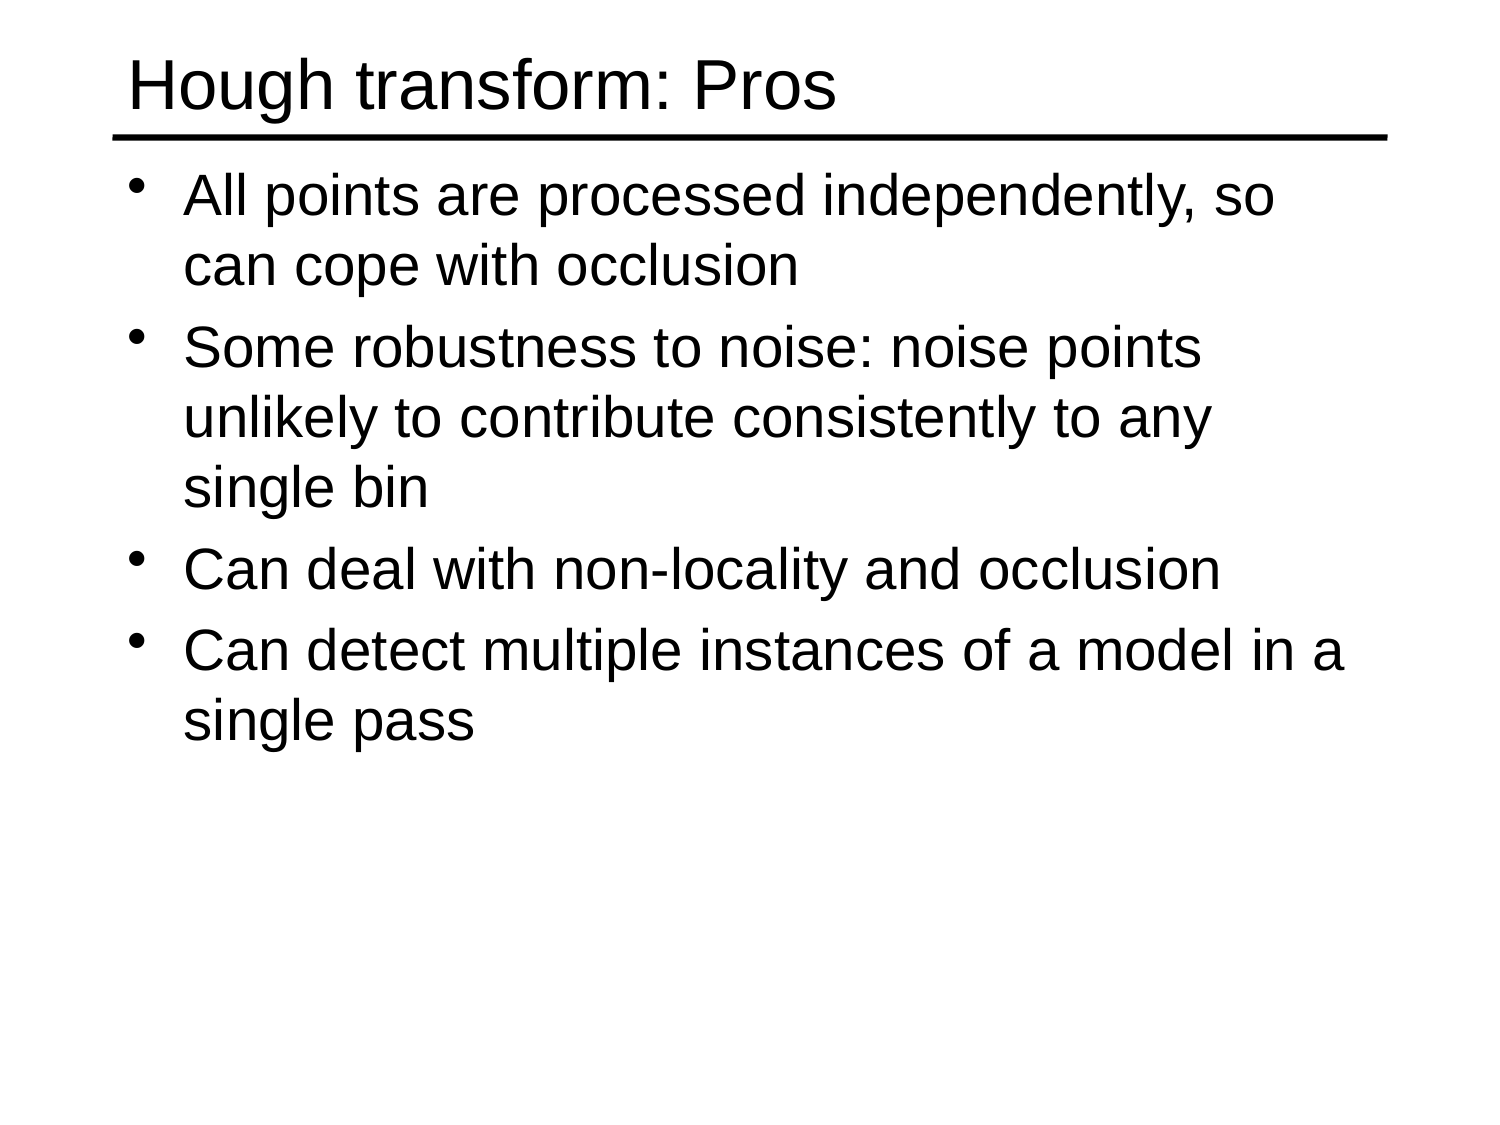

# Hough transform: Pros
All points are processed independently, so can cope with occlusion
Some robustness to noise: noise points unlikely to contribute consistently to any single bin
Can deal with non-locality and occlusion
Can detect multiple instances of a model in a single pass